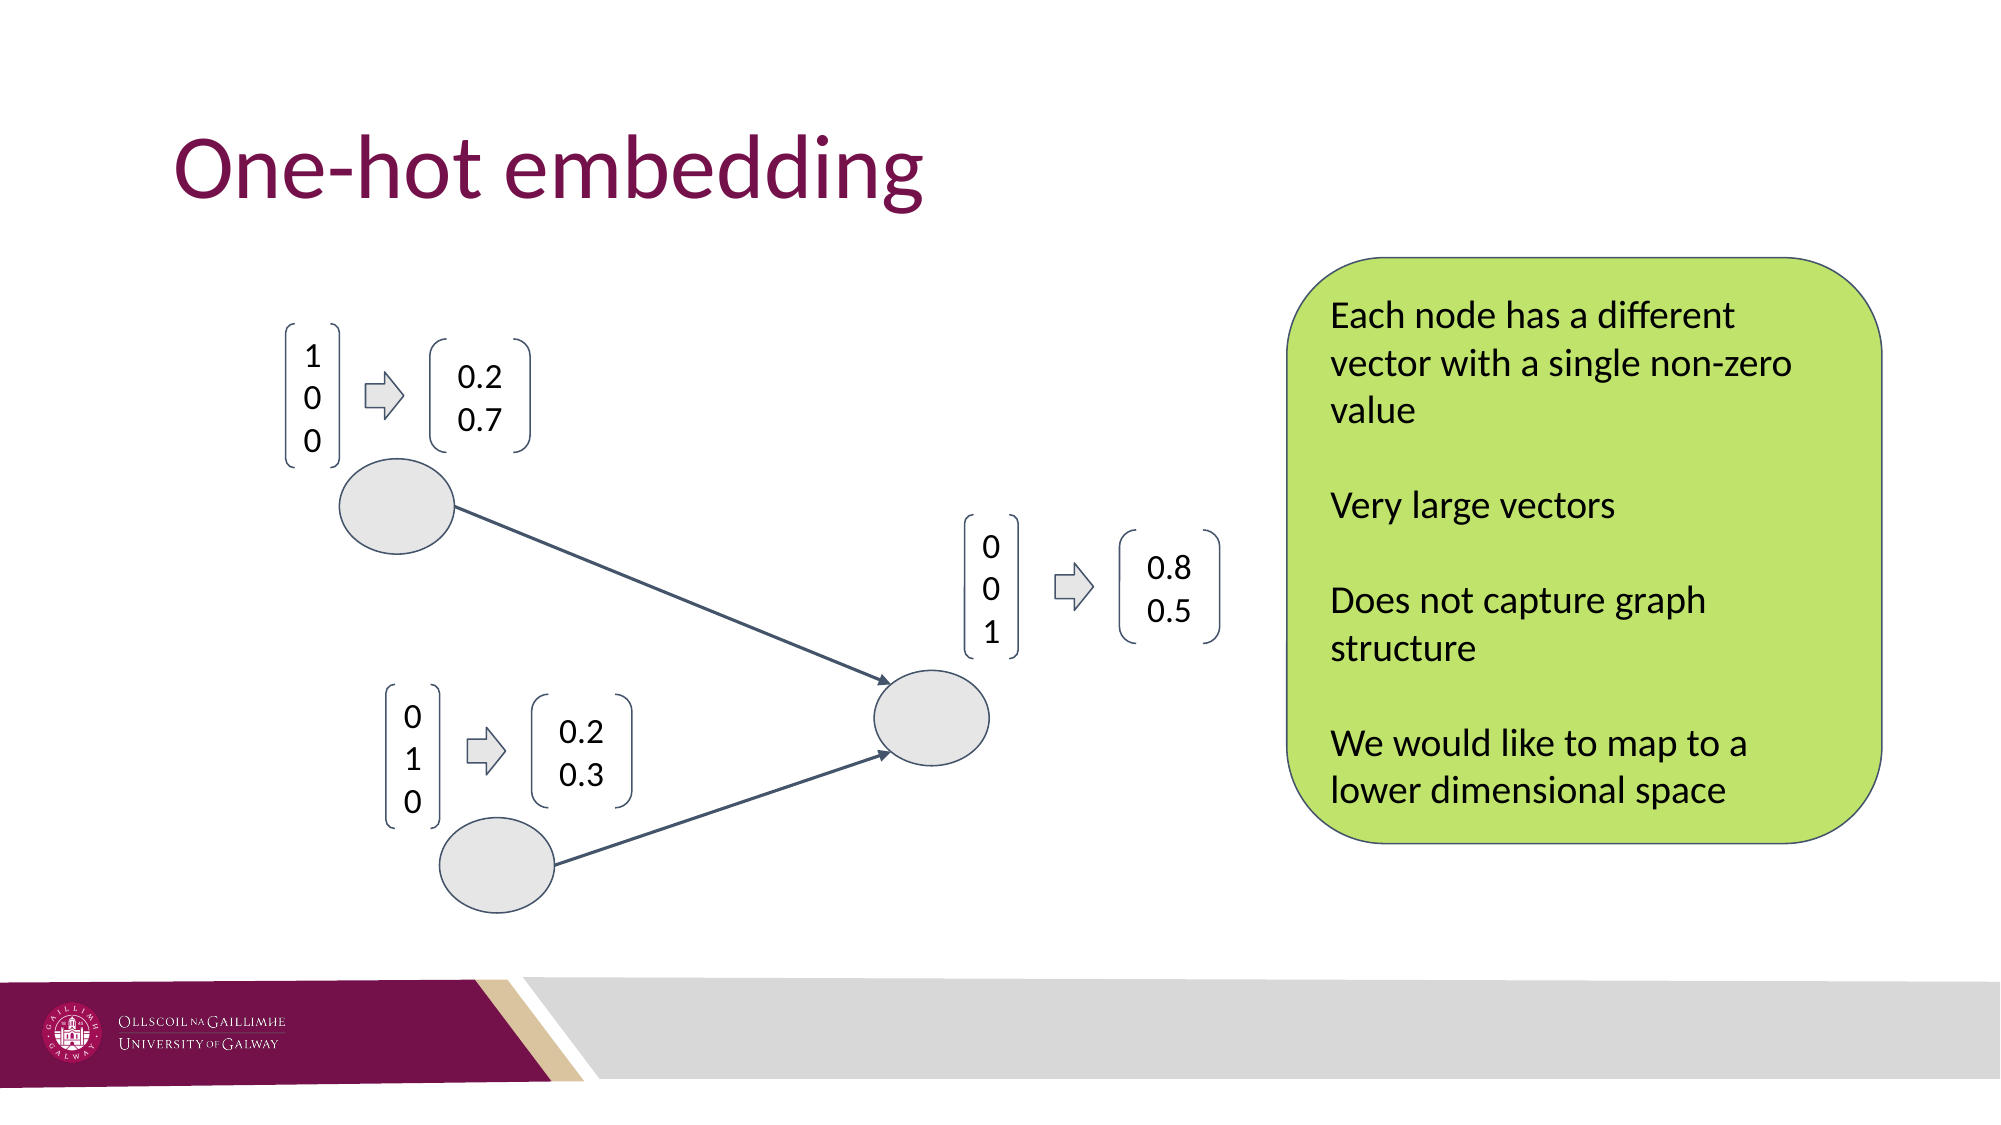

# One-hot embedding
Each node has a different vector with a single non-zero value

Very large vectors

Does not capture graph structure

We would like to map to a lower dimensional space
1
0
0
0.2
0.7

0
0
1
0.8
0.5

0
1
0
0.2
0.3